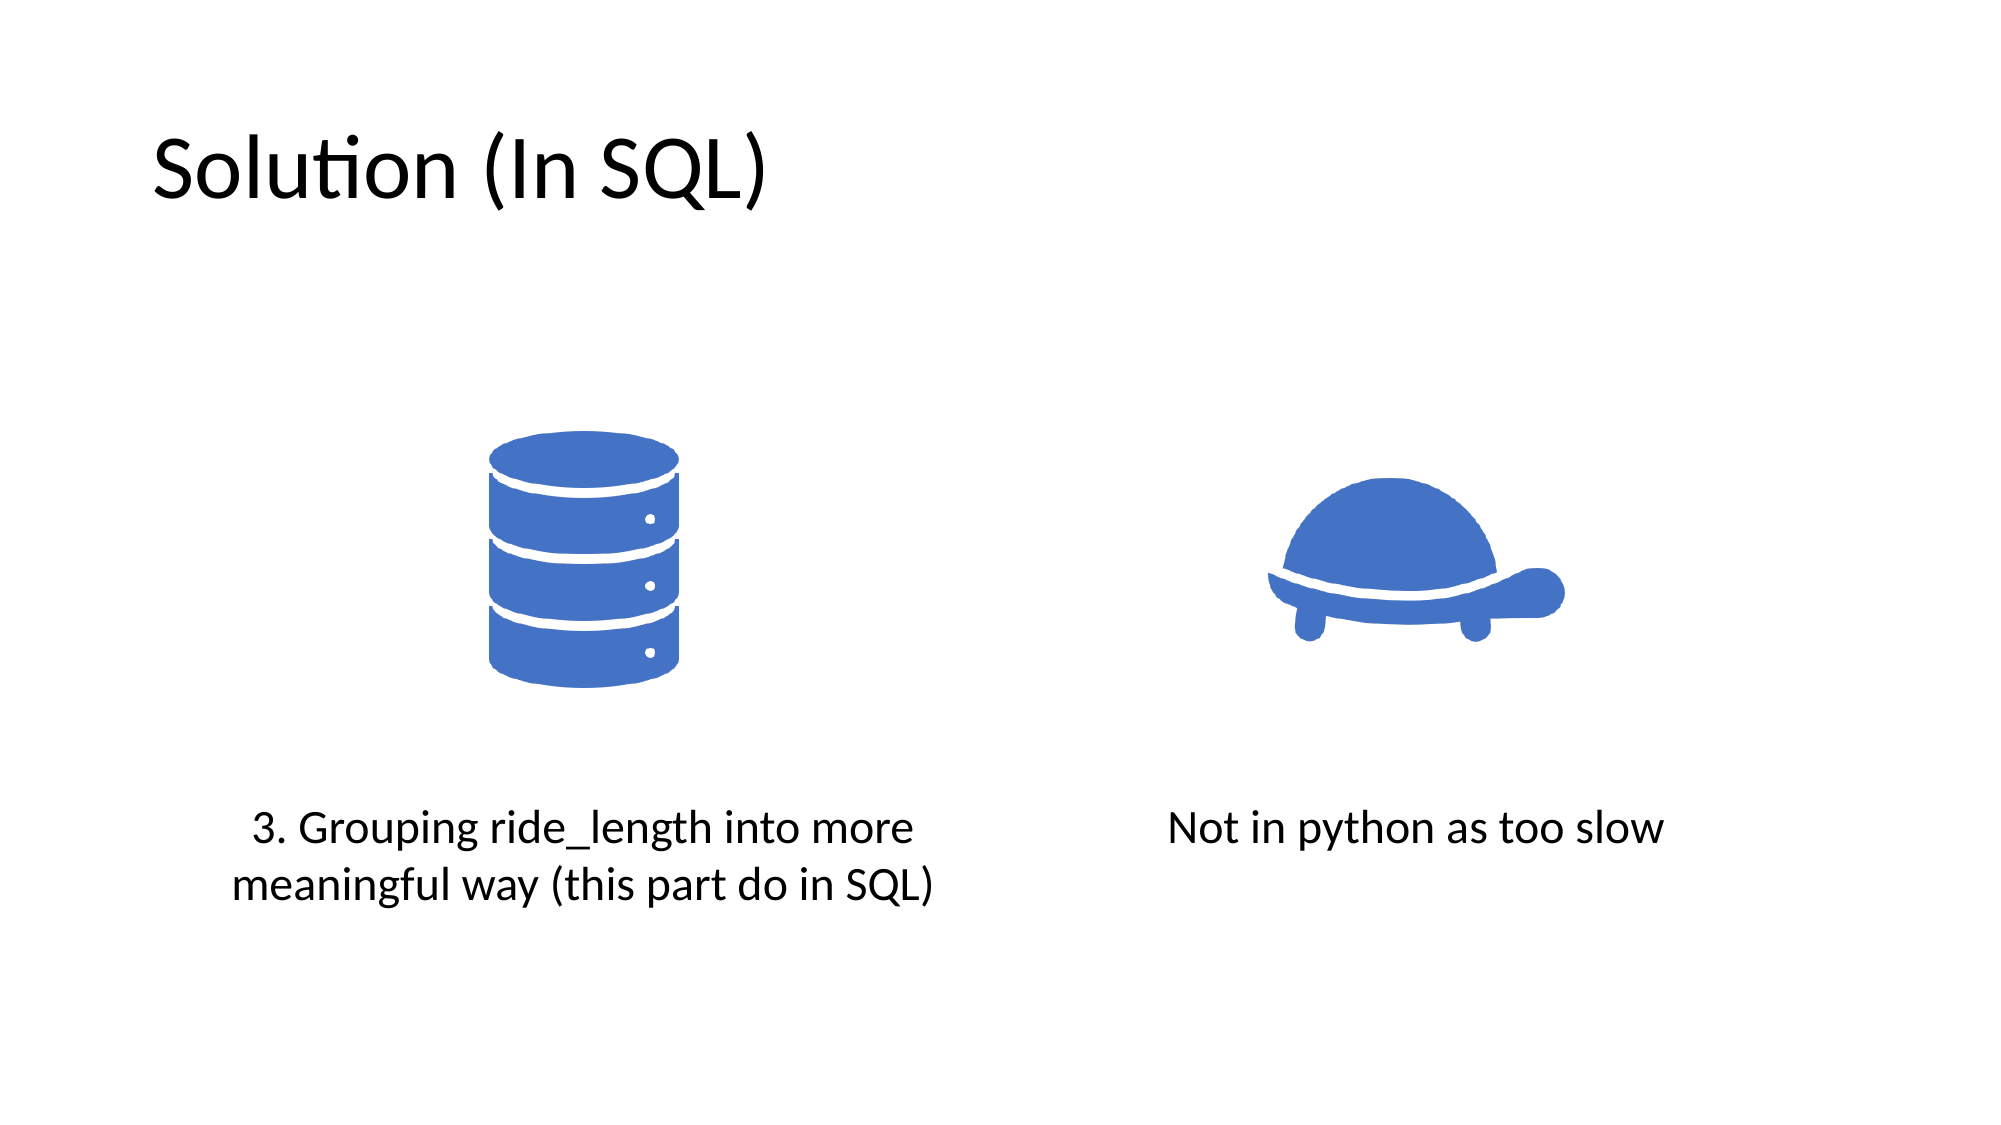

# Solution (In SQL)
3. Grouping ride_length into more meaningful way (this part do in SQL)
Not in python as too slow